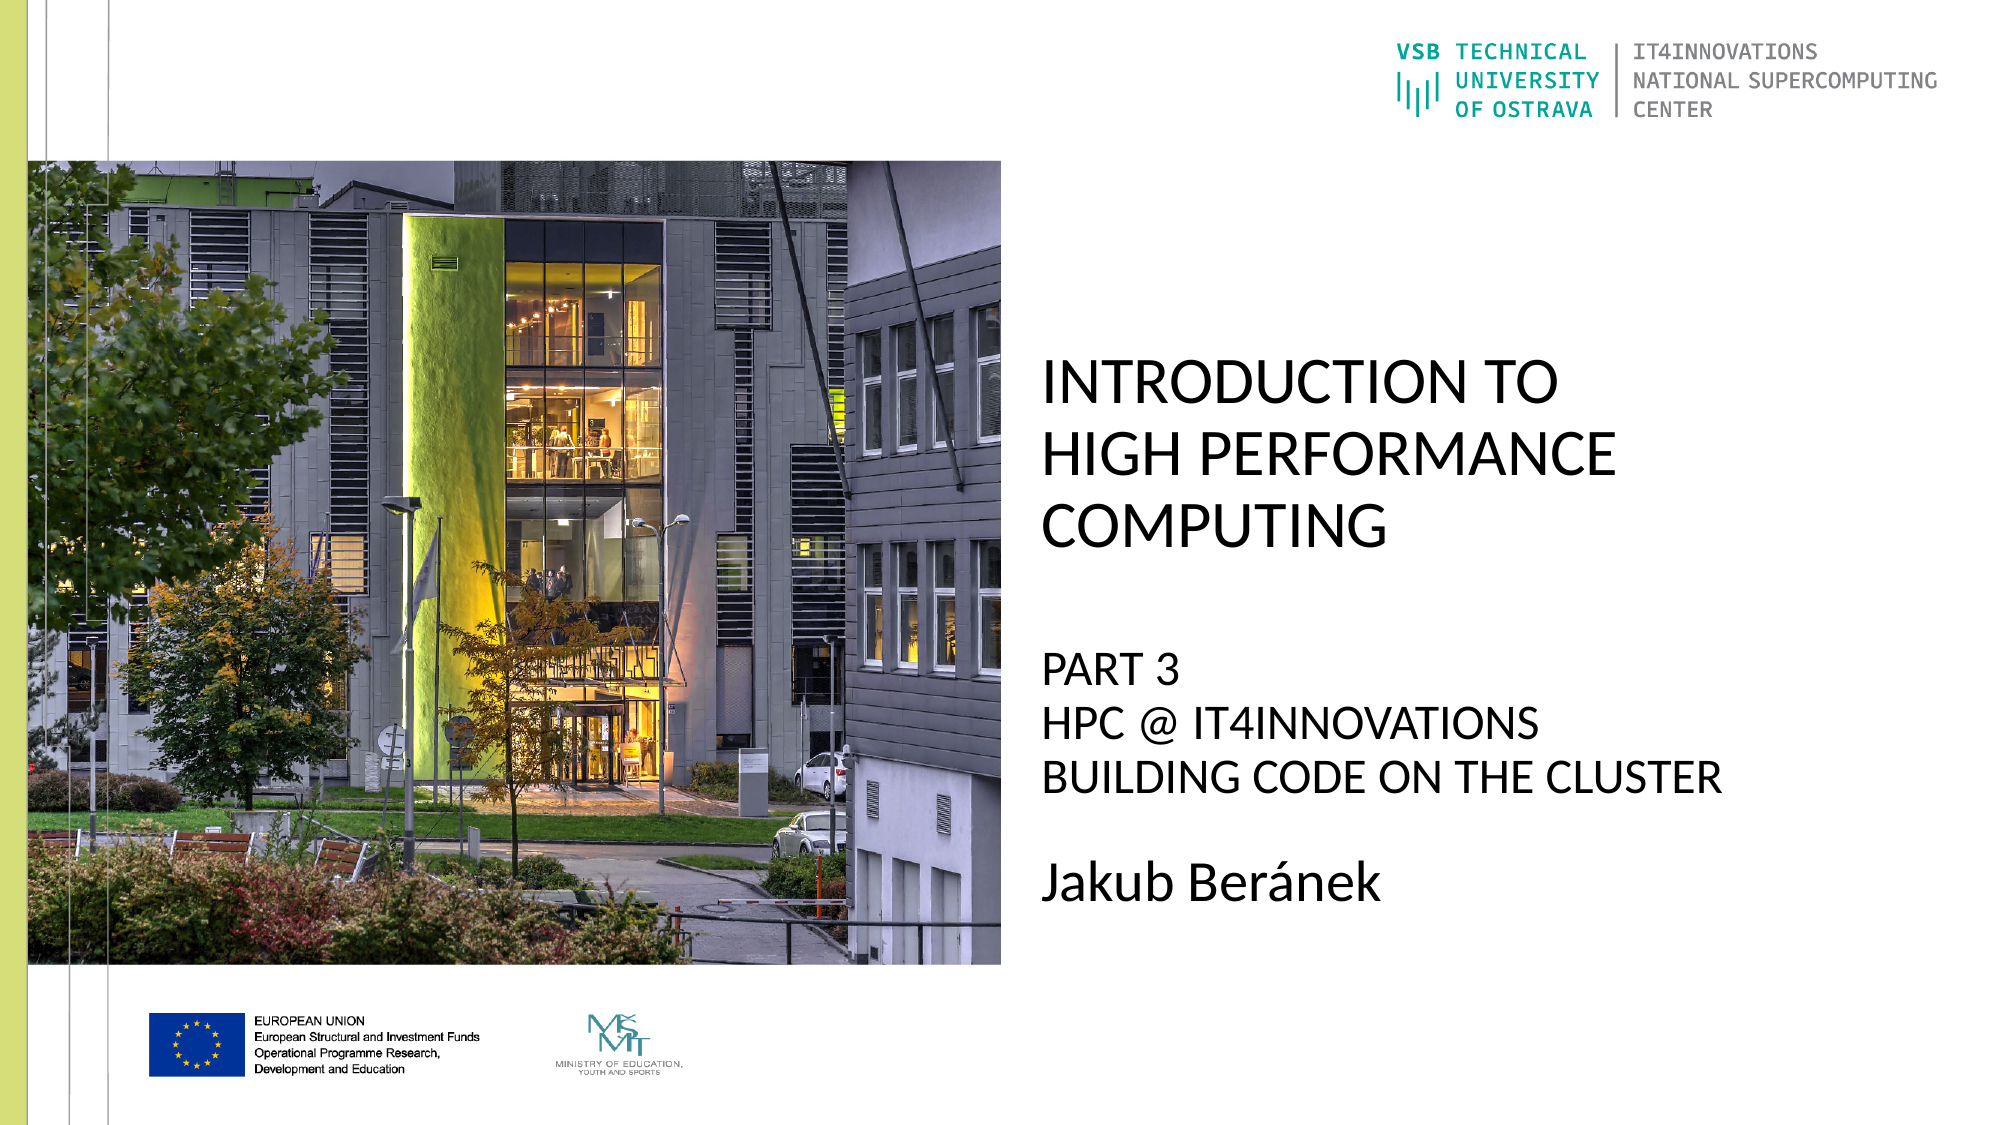

# Introduction to High Performance Computing PART 3  HPC @ IT4Innovations BUILDING CODE ON THE CLUSTER
Jakub Beránek